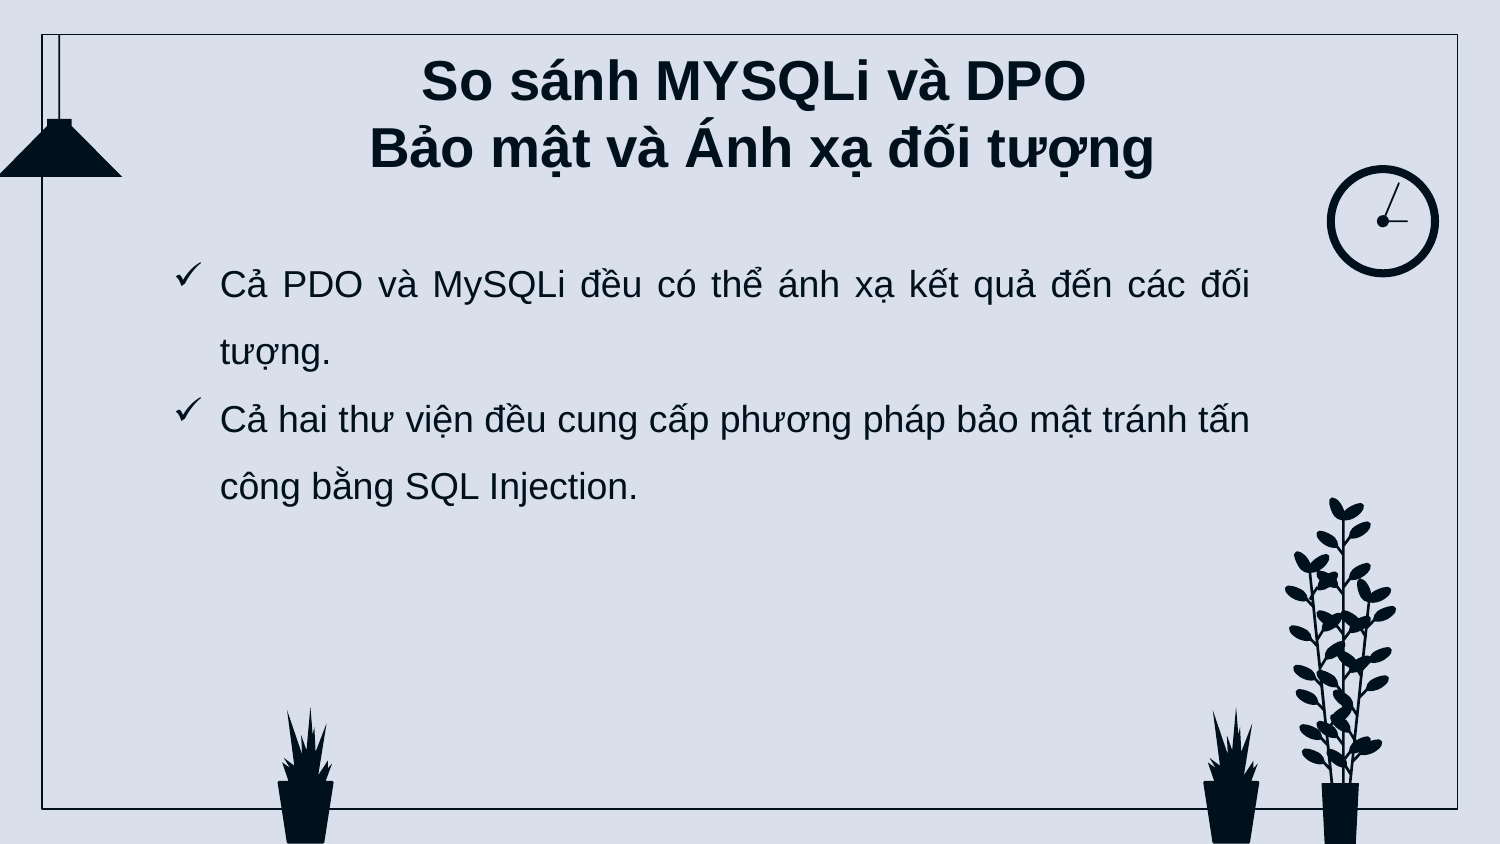

# So sánh MYSQLi và DPO Bảo mật và Ánh xạ đối tượng
Cả PDO và MySQLi đều có thể ánh xạ kết quả đến các đối tượng.
Cả hai thư viện đều cung cấp phương pháp bảo mật tránh tấn công bằng SQL Injection.